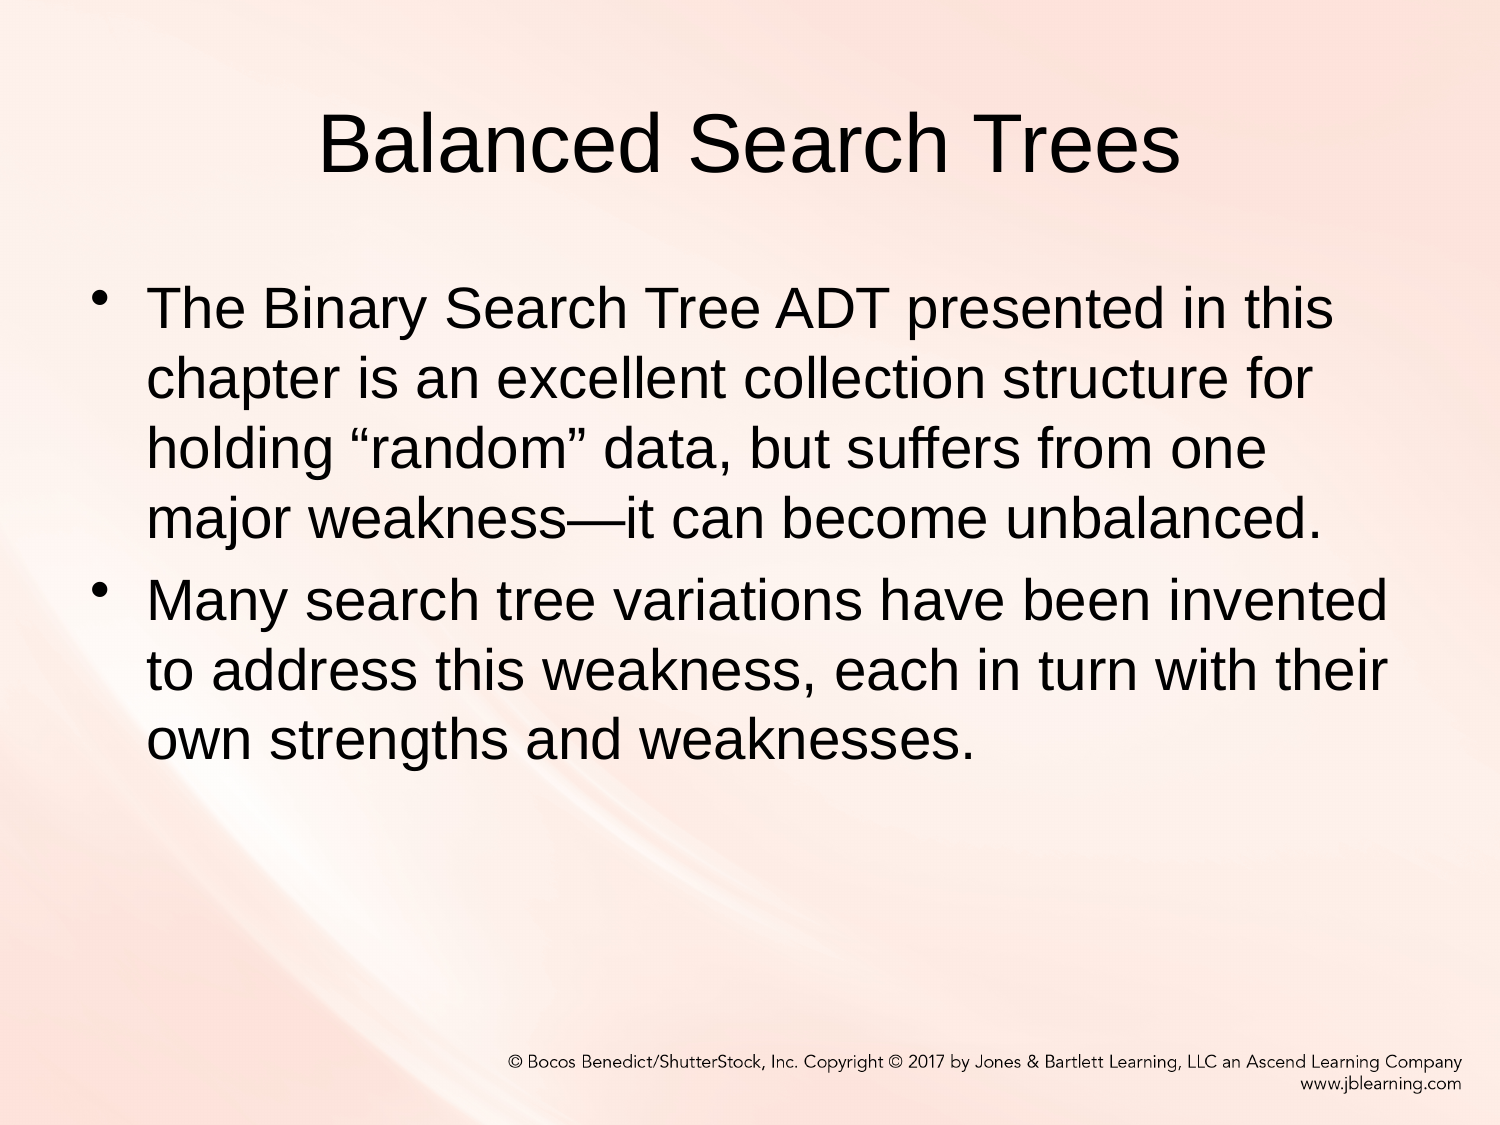

# Balanced Search Trees
The Binary Search Tree ADT presented in this chapter is an excellent collection structure for holding “random” data, but suffers from one major weakness—it can become unbalanced.
Many search tree variations have been invented to address this weakness, each in turn with their own strengths and weaknesses.